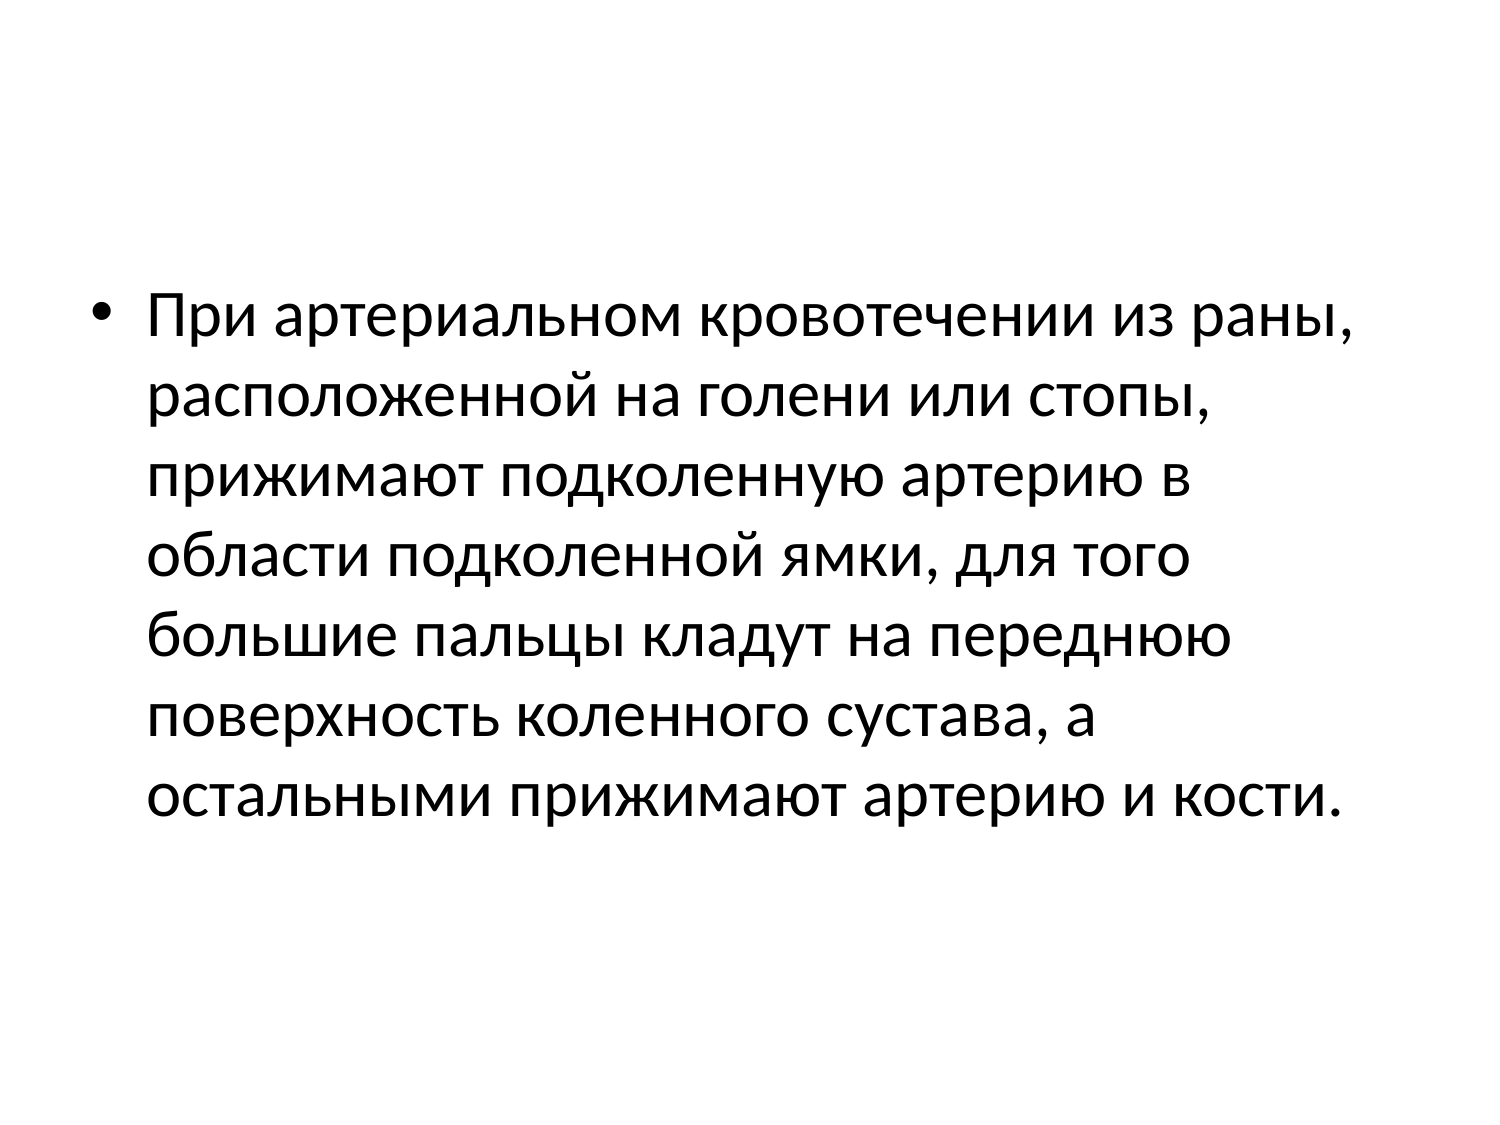

При артериальном кровотечении из раны, расположенной на голени или стопы, прижимают подколенную артерию в области подколенной ямки, для того большие пальцы кладут на переднюю поверхность коленного сустава, а остальными прижимают артерию и кости.